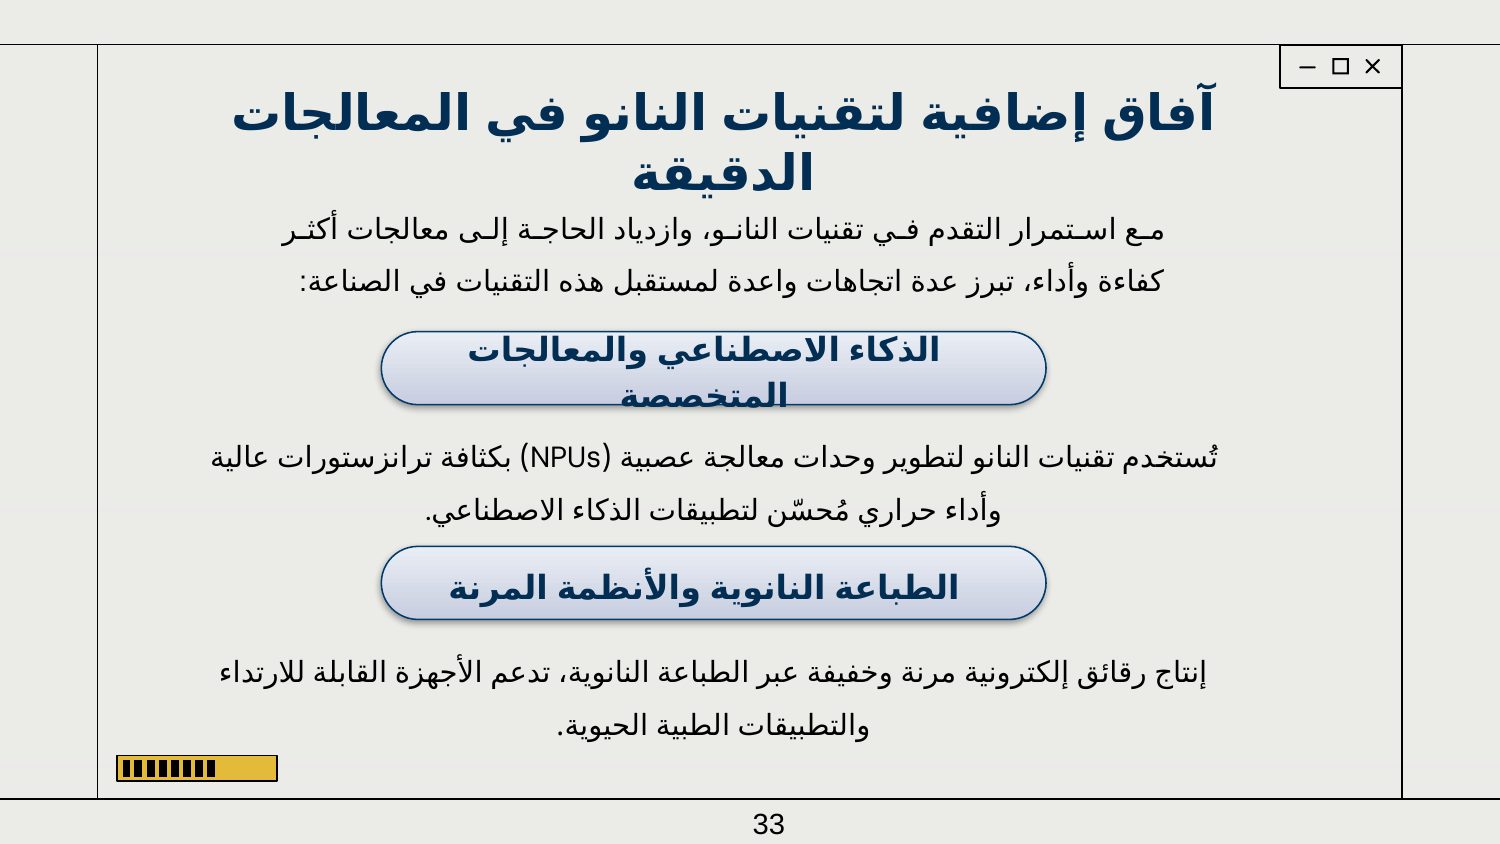

# آفاق إضافية لتقنيات النانو في المعالجات الدقيقة
مع استمرار التقدم في تقنيات النانو، وازدياد الحاجة إلى معالجات أكثر كفاءة وأداء، تبرز عدة اتجاهات واعدة لمستقبل هذه التقنيات في الصناعة:

الذكاء الاصطناعي والمعالجات المتخصصة
تُستخدم تقنيات النانو لتطوير وحدات معالجة عصبية (NPUs) بكثافة ترانزستورات عالية وأداء حراري مُحسّن لتطبيقات الذكاء الاصطناعي.

الطباعة النانوية والأنظمة المرنة
إنتاج رقائق إلكترونية مرنة وخفيفة عبر الطباعة النانوية، تدعم الأجهزة القابلة للارتداء والتطبيقات الطبية الحيوية.
33